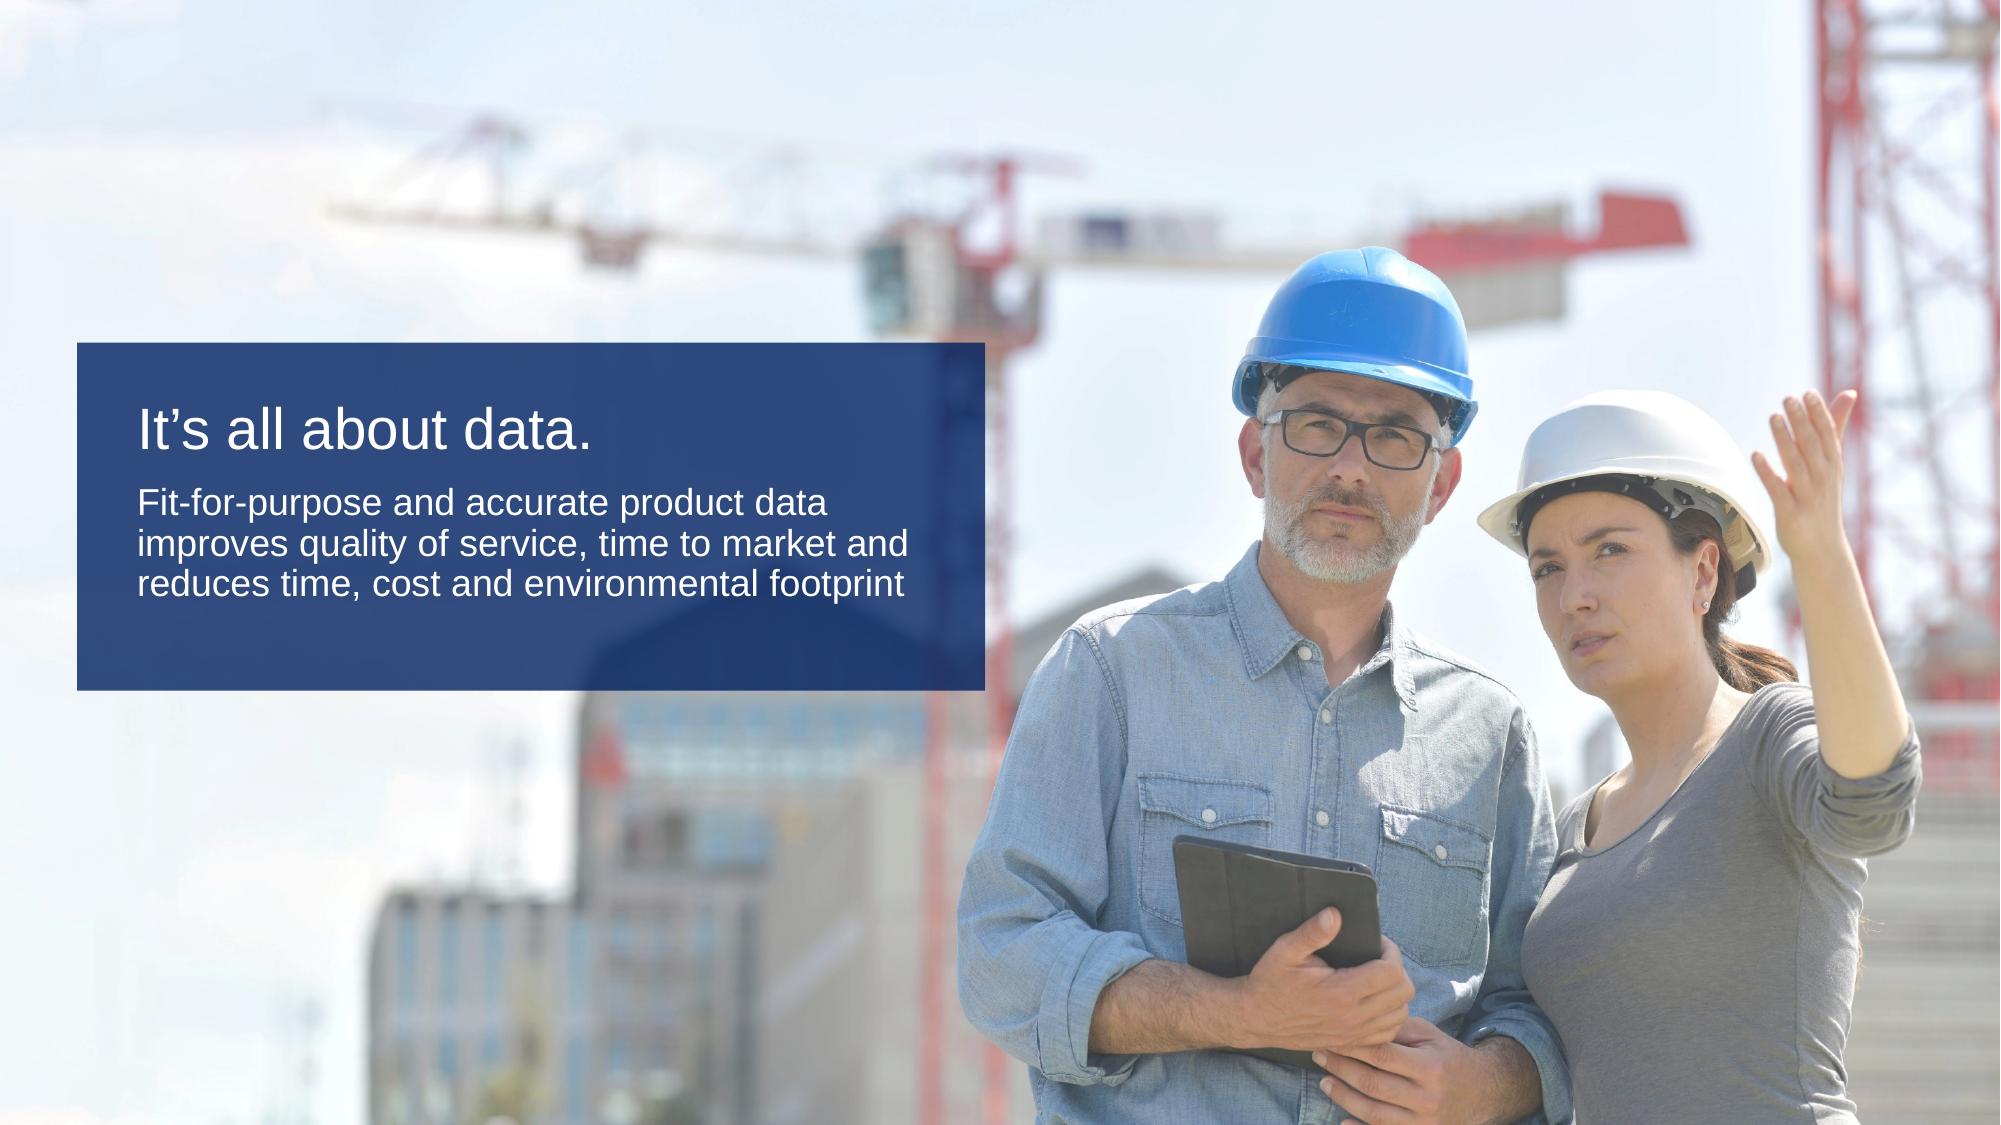

It’s all about data.
Fit-for-purpose and accurate product data improves quality of service, time to market and reduces time, cost and environmental footprint